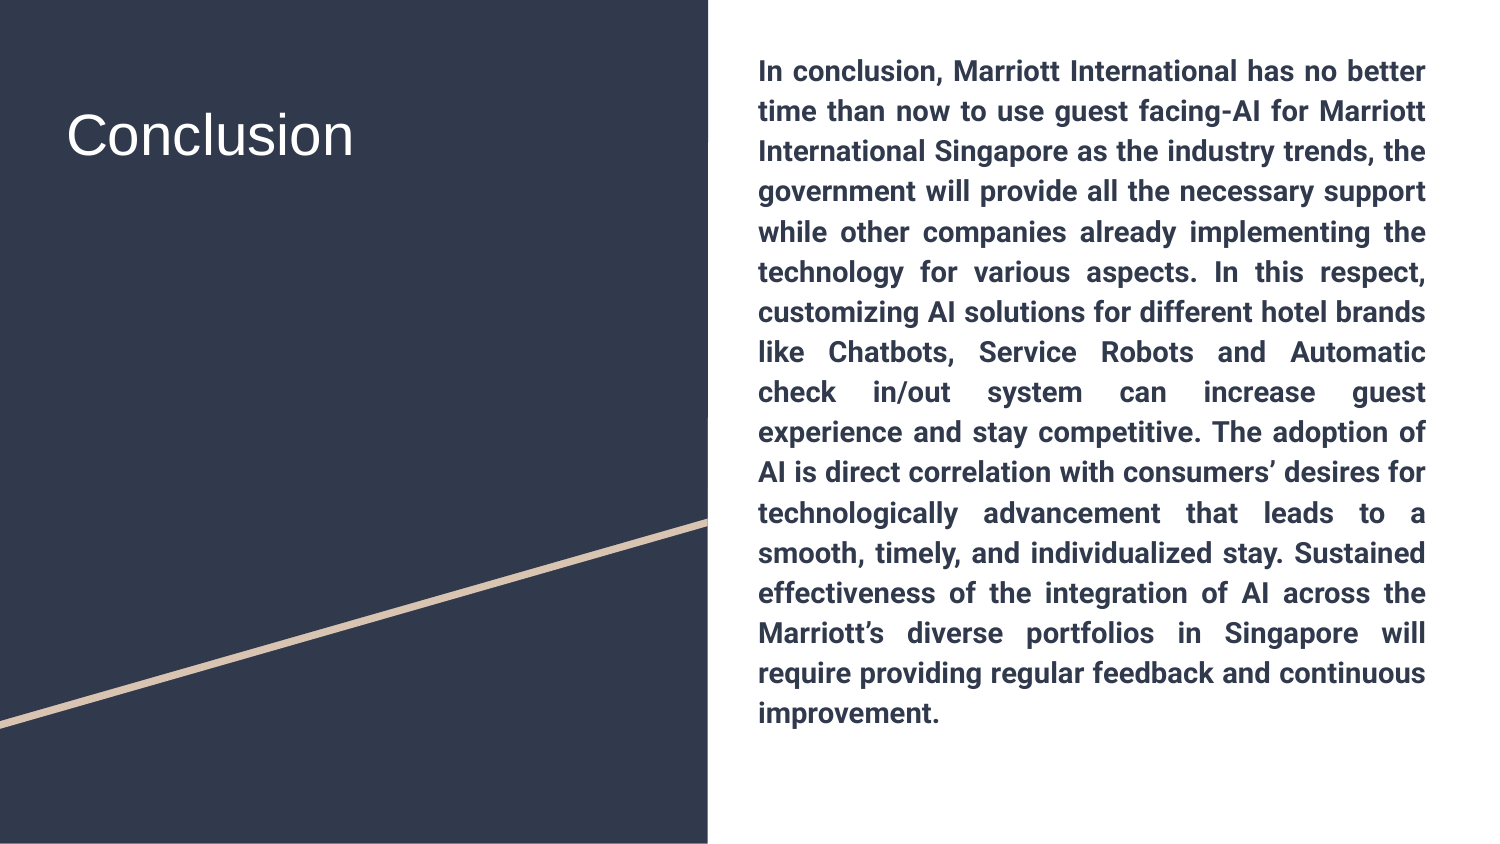

In conclusion, Marriott International has no better time than now to use guest facing-AI for Marriott International Singapore as the industry trends, the government will provide all the necessary support while other companies already implementing the technology for various aspects. In this respect, customizing AI solutions for different hotel brands like Chatbots, Service Robots and Automatic check in/out system can increase guest experience and stay competitive. The adoption of AI is direct correlation with consumers’ desires for technologically advancement that leads to a smooth, timely, and individualized stay. Sustained effectiveness of the integration of AI across the Marriott’s diverse portfolios in Singapore will require providing regular feedback and continuous improvement.
# Conclusion